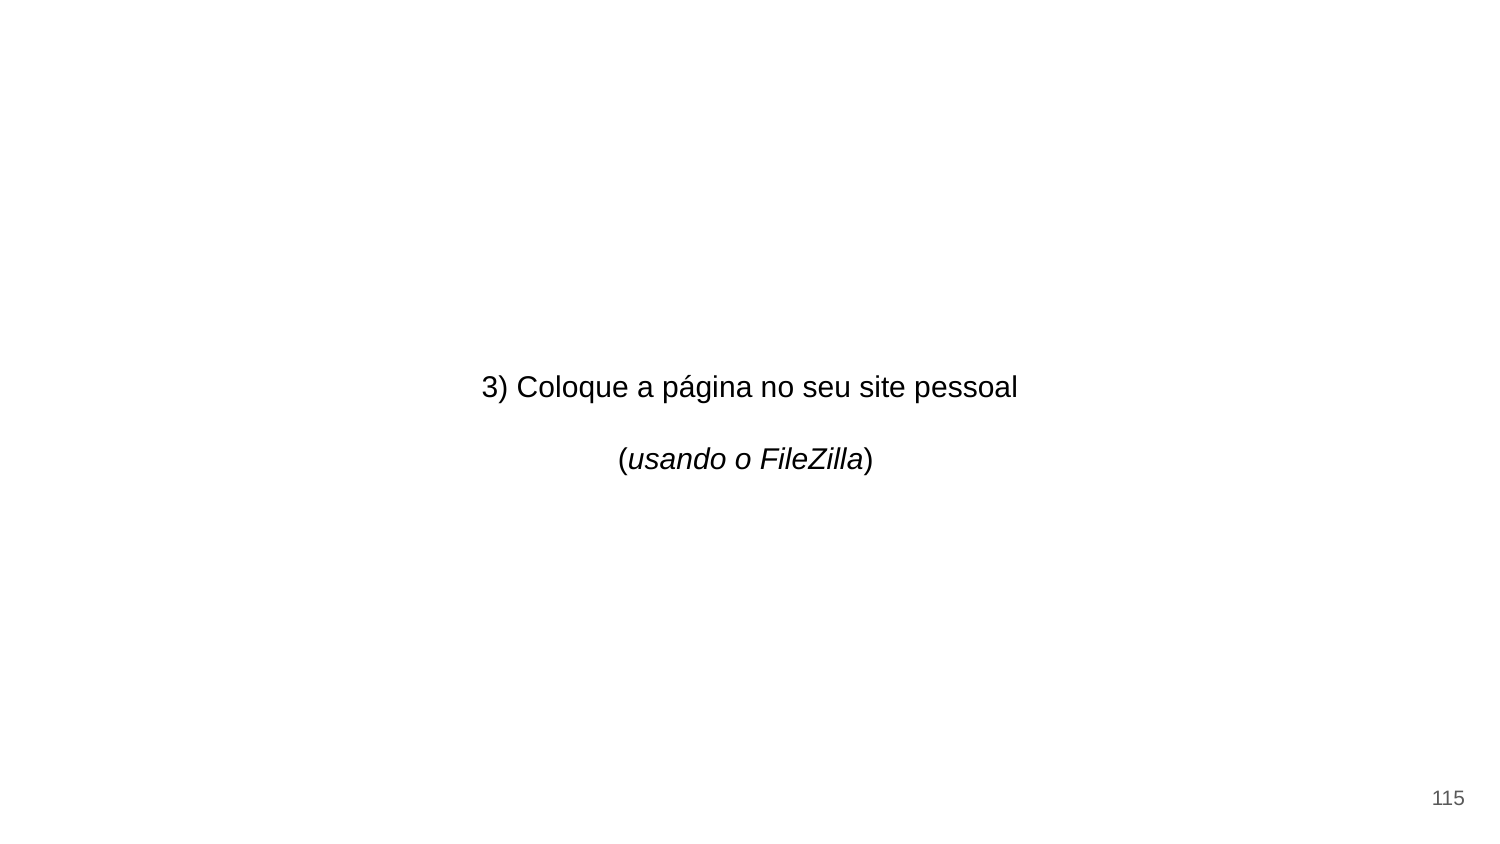

# 3) Coloque a página no seu site pessoal

(usando o FileZilla)
115